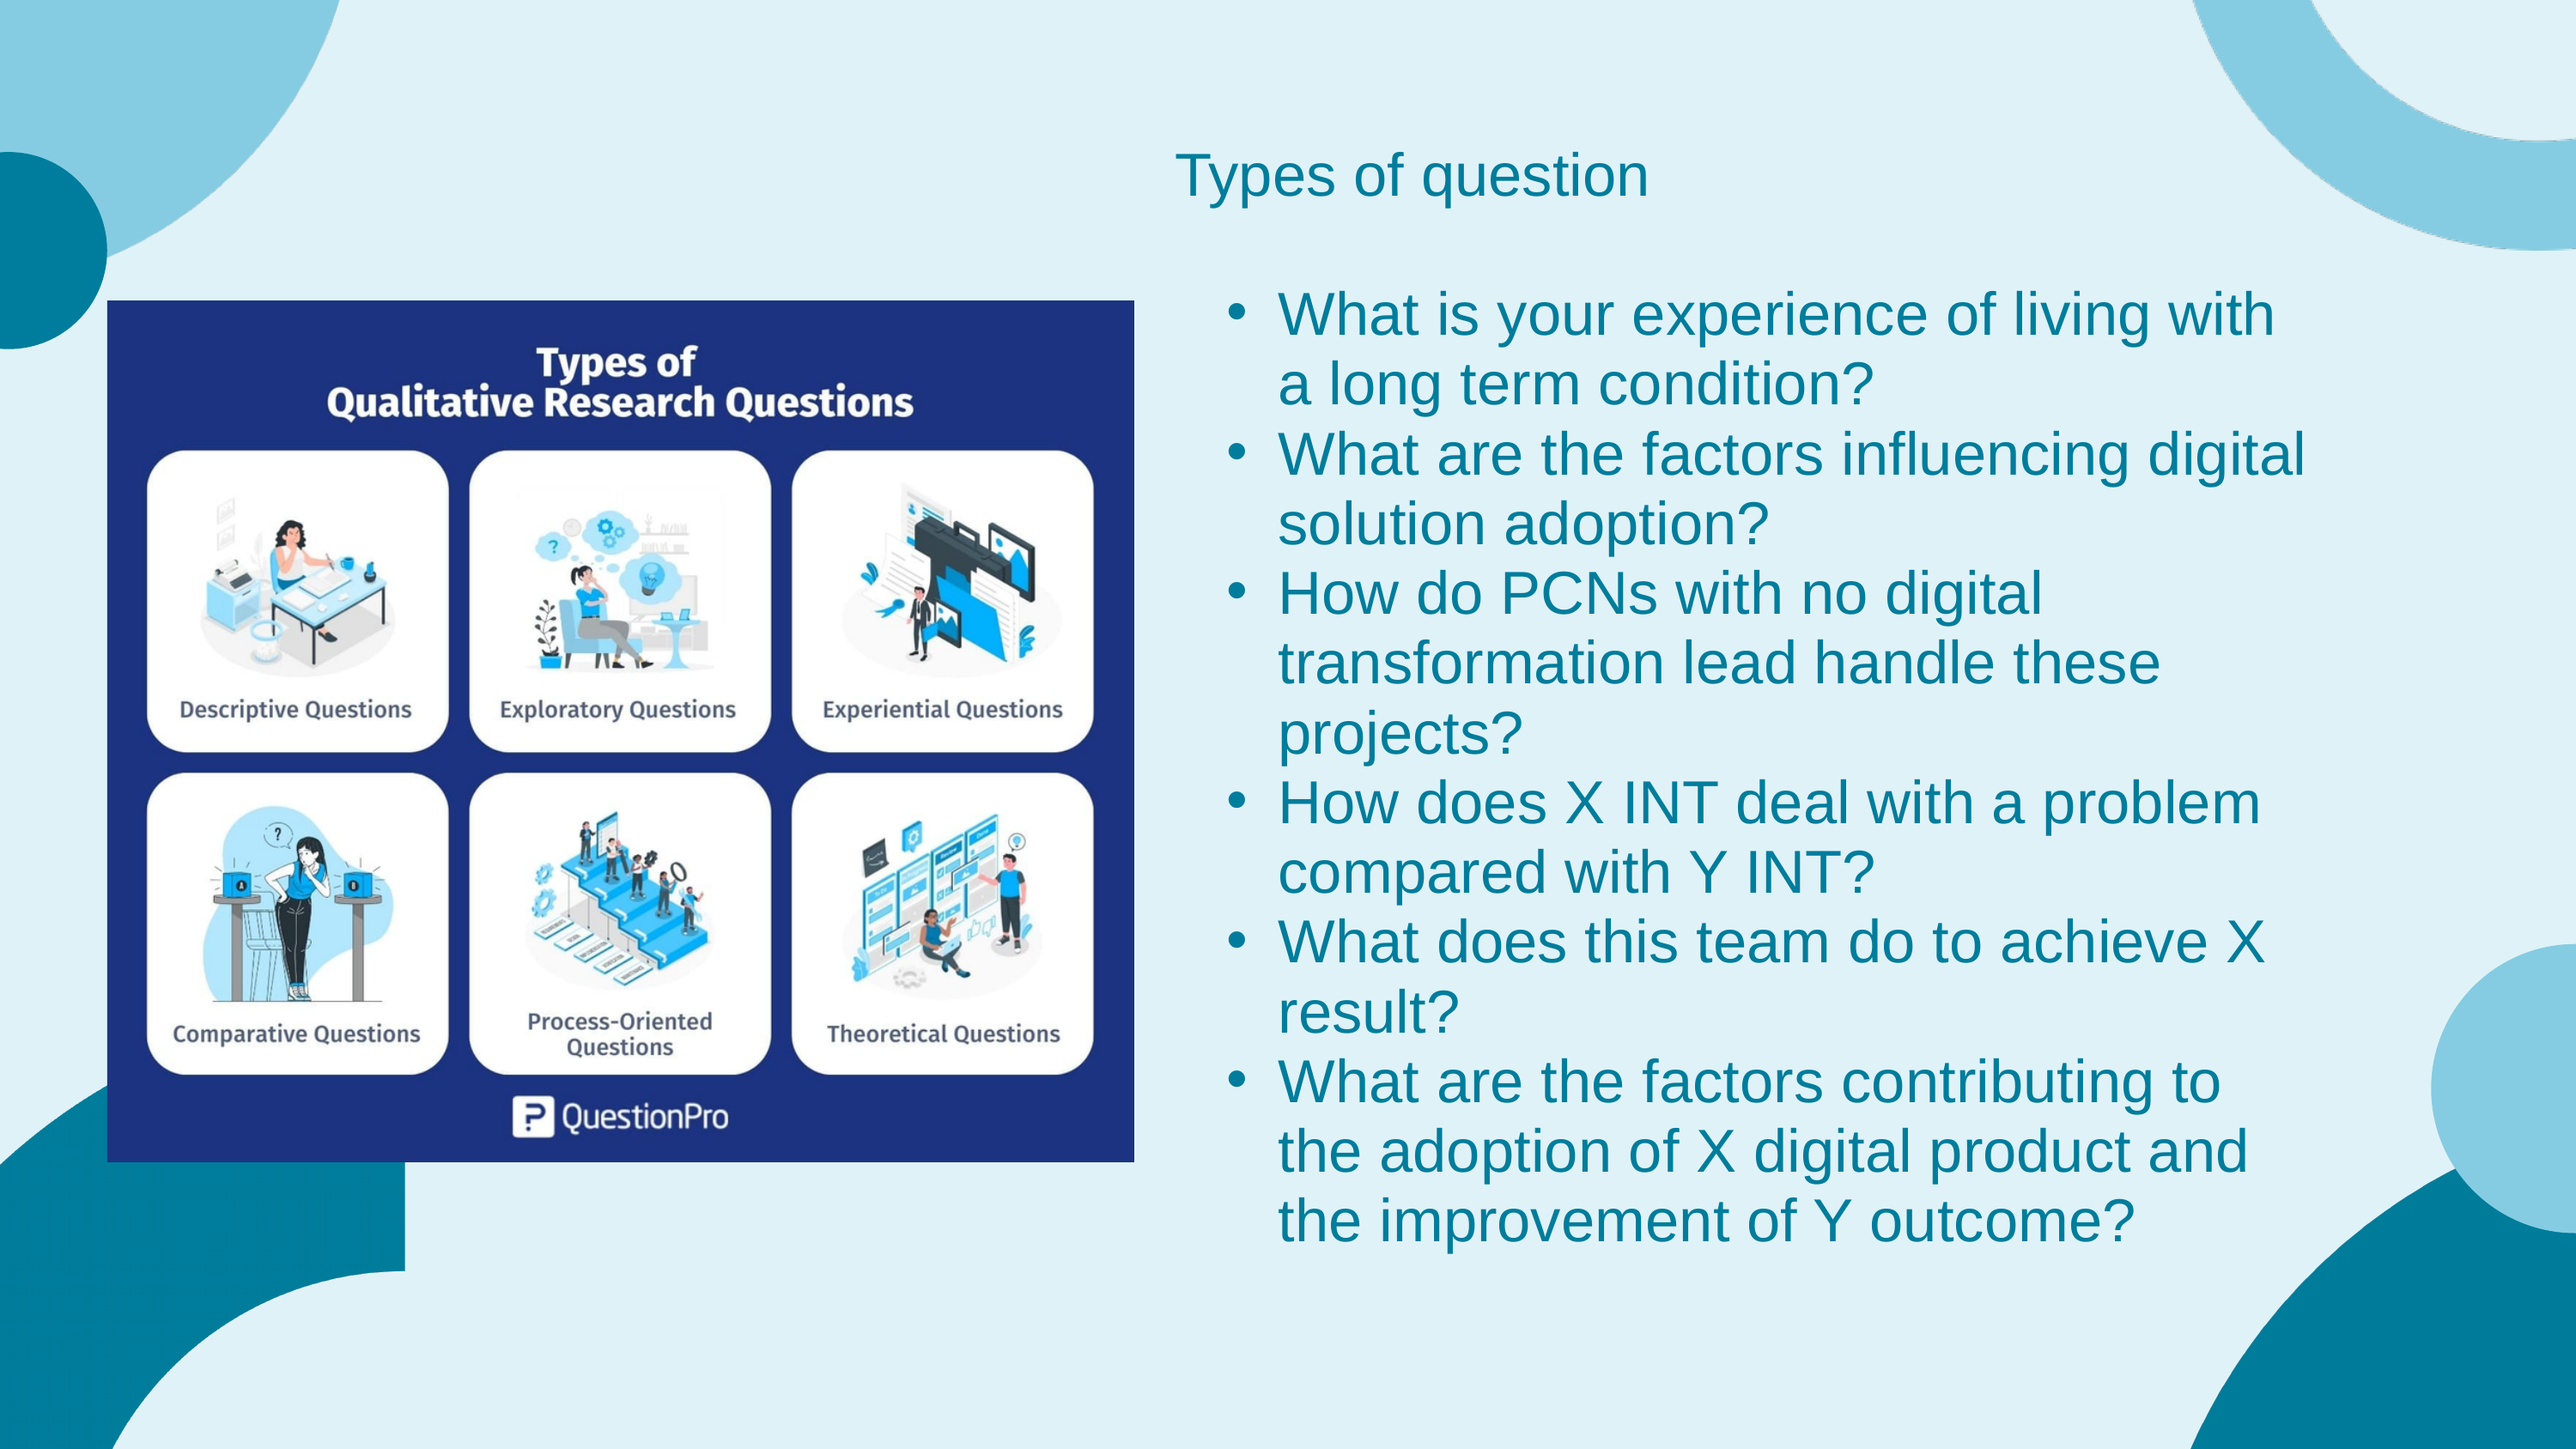

Types of question

What is your experience of living with a long term condition?
What are the factors influencing digital solution adoption?
How do PCNs with no digital transformation lead handle these projects?
How does X INT deal with a problem compared with Y INT?
What does this team do to achieve X result?
What are the factors contributing to the adoption of X digital product and the improvement of Y outcome?